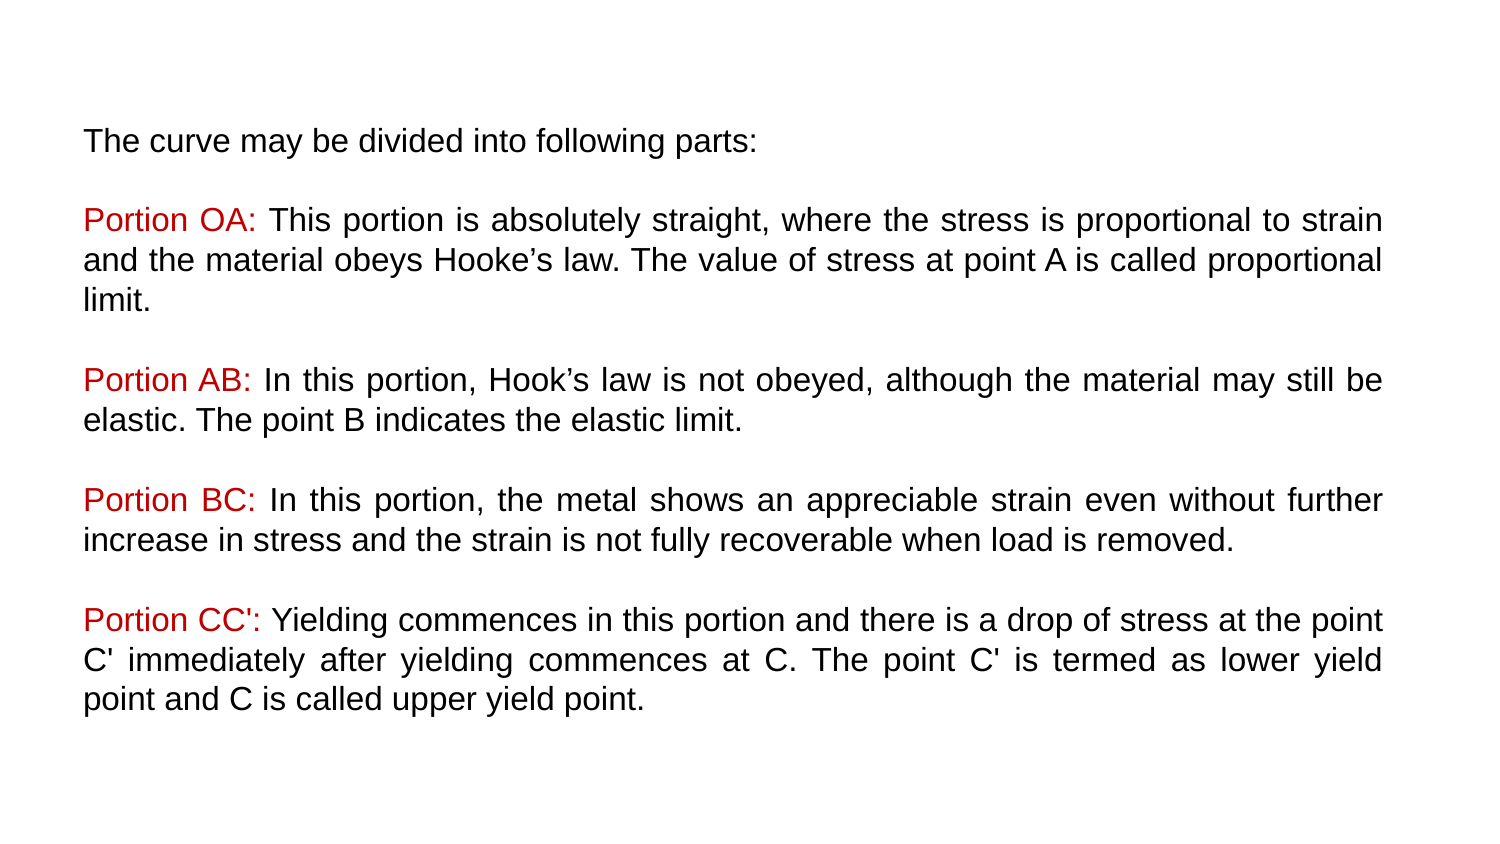

The curve may be divided into following parts:

Portion OA: This portion is absolutely straight, where the stress is proportional to strain and the material obeys Hooke’s law. The value of stress at point A is called proportional limit.

Portion AB: In this portion, Hook’s law is not obeyed, although the material may still be elastic. The point B indicates the elastic limit.

Portion BC: In this portion, the metal shows an appreciable strain even without further increase in stress and the strain is not fully recoverable when load is removed.

Portion CC': Yielding commences in this portion and there is a drop of stress at the point C' immediately after yielding commences at C. The point C' is termed as lower yield point and C is called upper yield point.